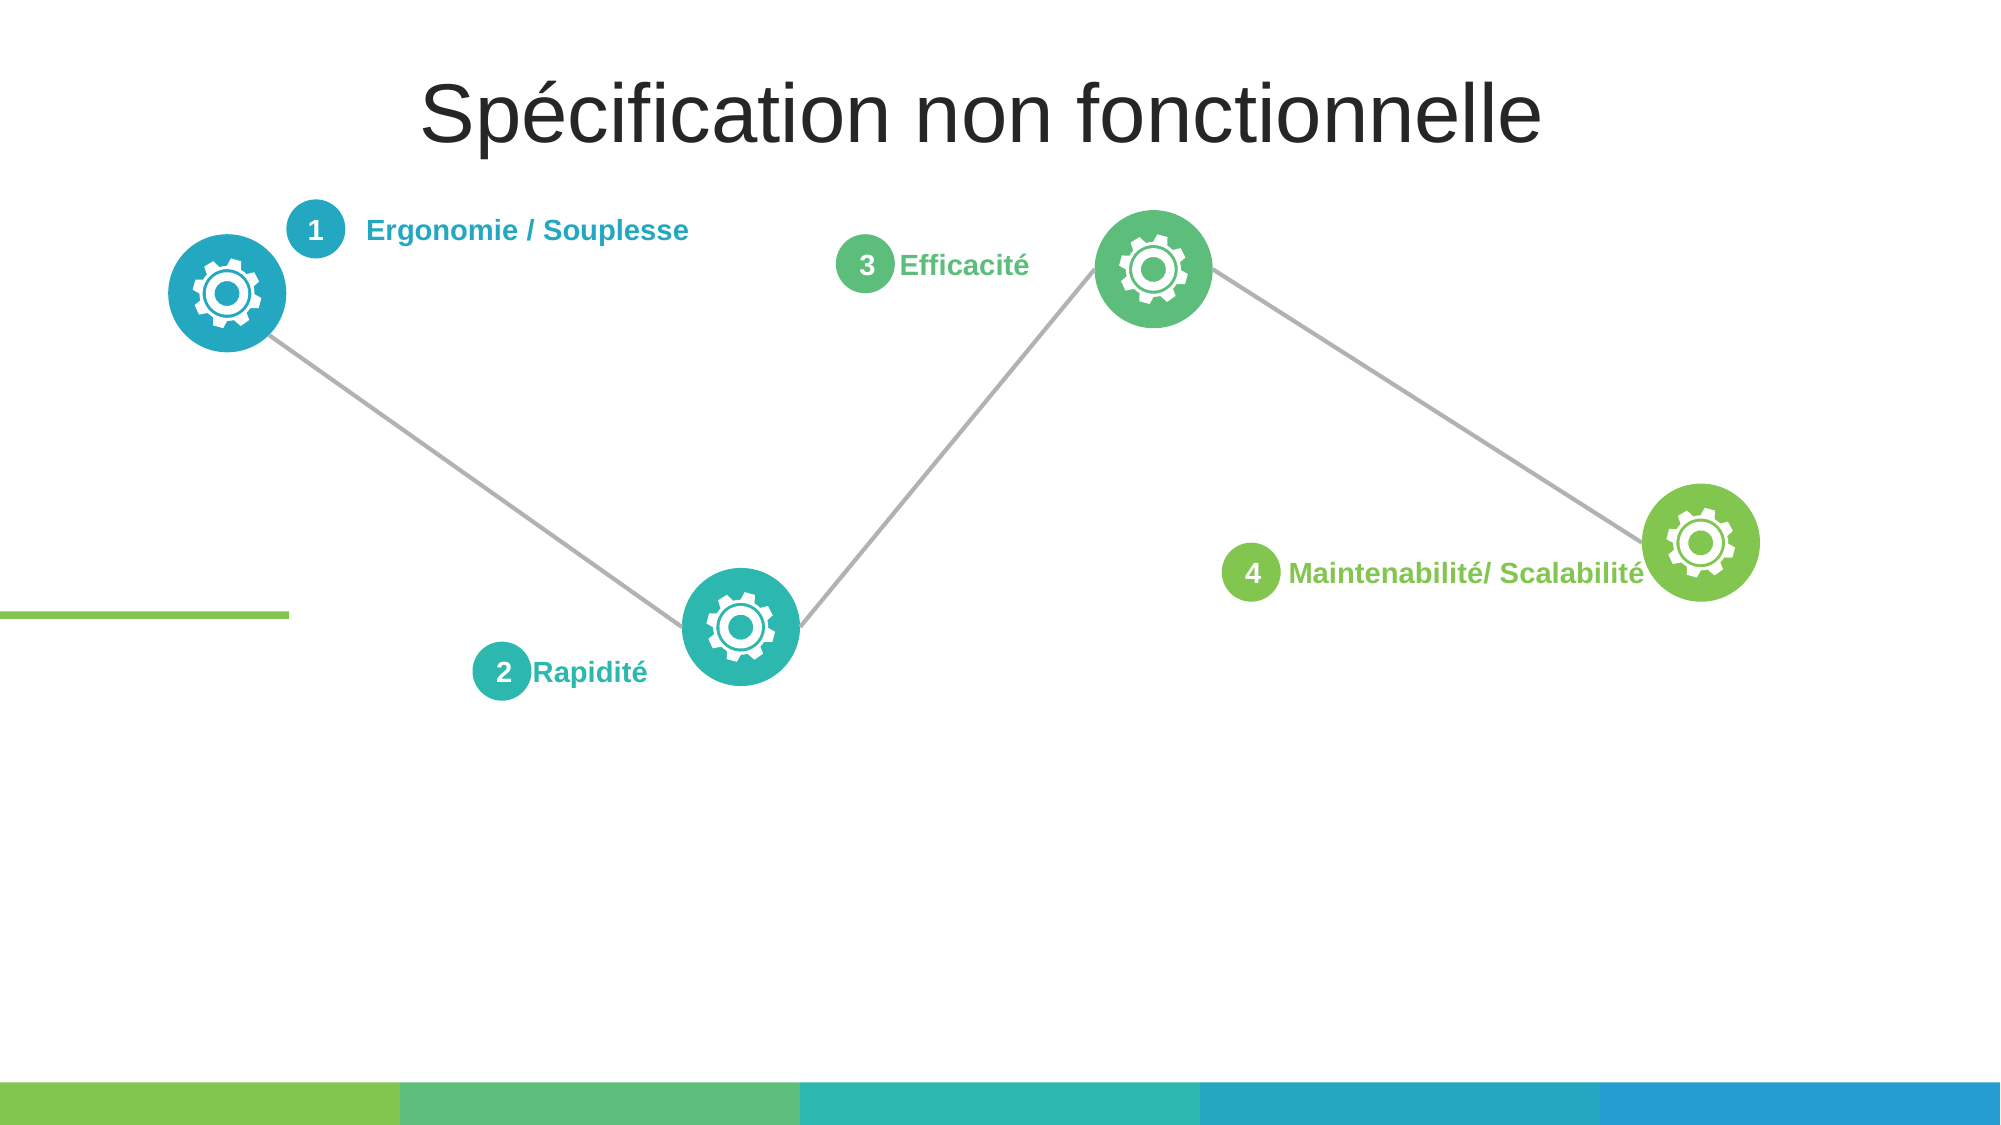

Spécification non fonctionnelle

Ergonomie / Souplesse
1

3
Efficacité

4
Maintenabilité/ Scalabilité

2
Rapidité